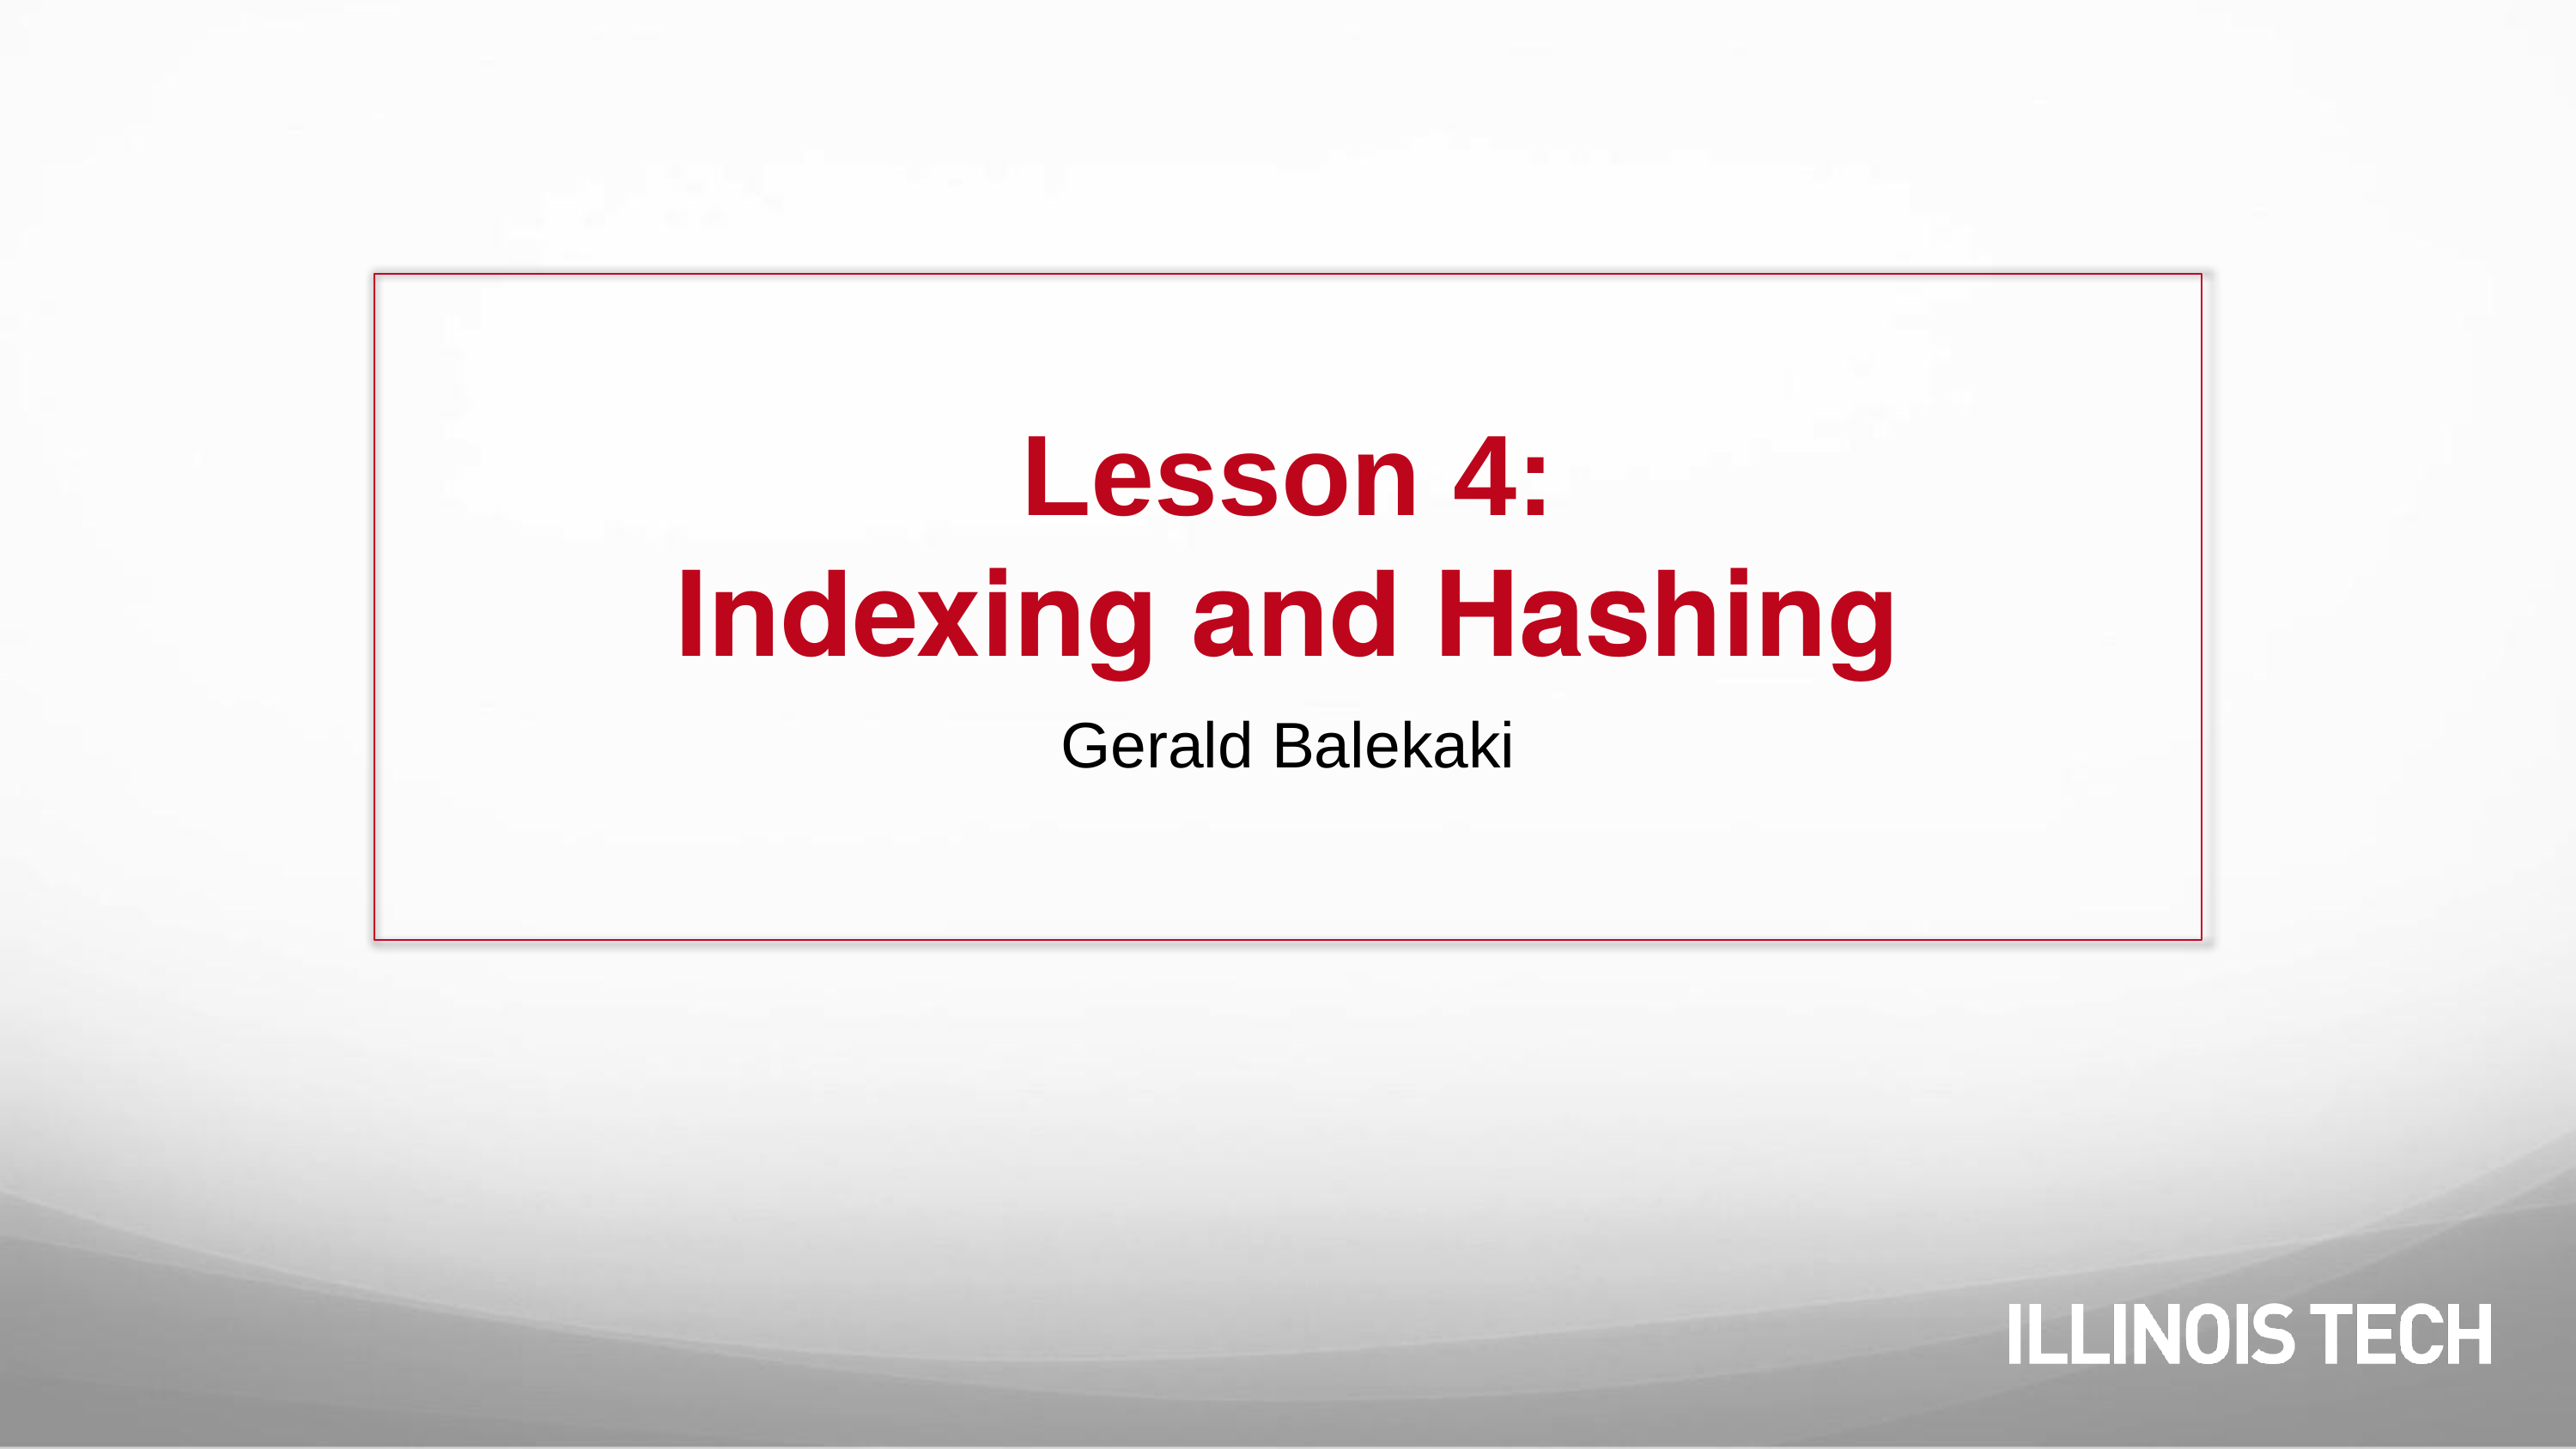

# Lesson 4:
Indexing and Hashing
Gerald Balekaki